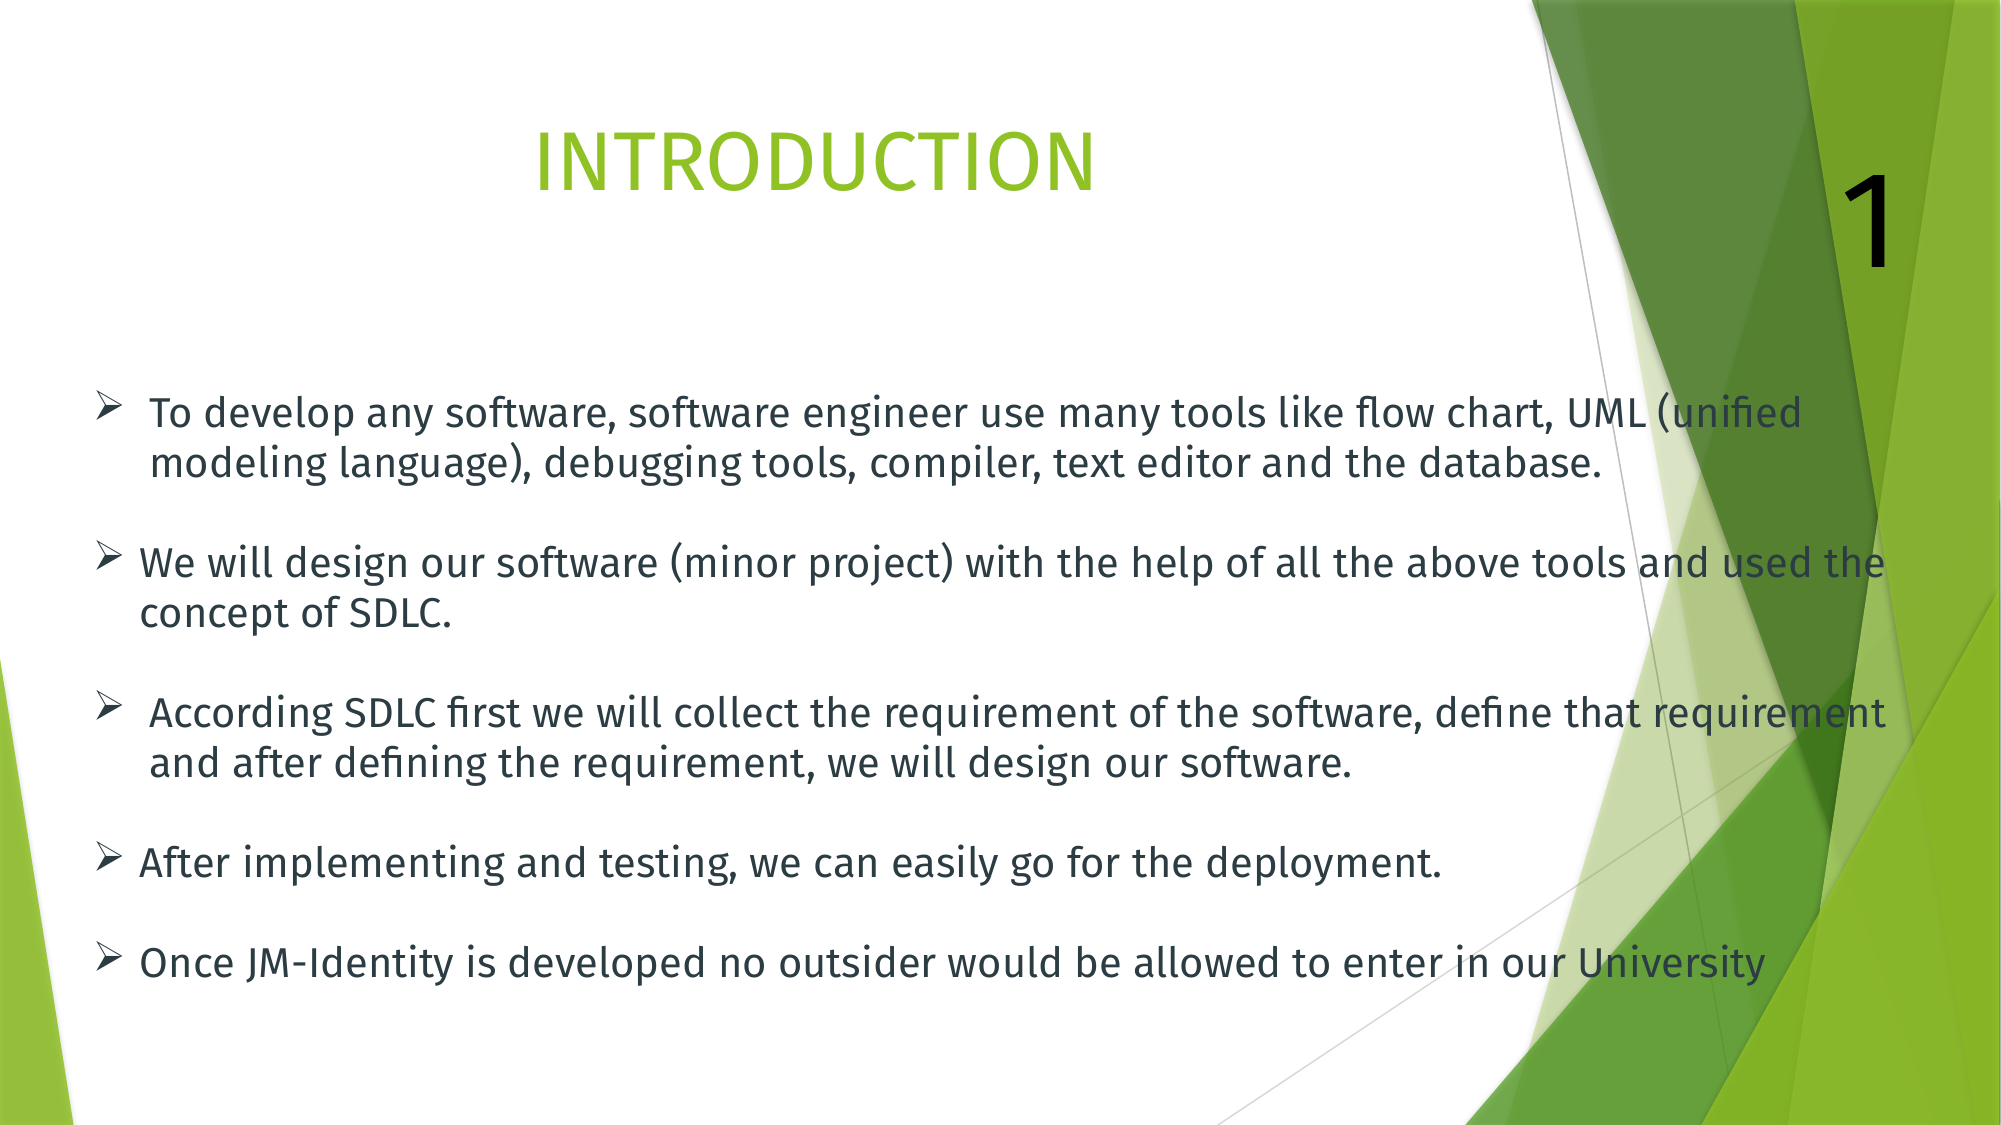

# INTRODUCTION
1
To develop any software, software engineer use many tools like flow chart, UML (unified modeling language), debugging tools, compiler, text editor and the database.

We will design our software (minor project) with the help of all the above tools and used the concept of SDLC.

According SDLC first we will collect the requirement of the software, define that requirement and after defining the requirement, we will design our software.

After implementing and testing, we can easily go for the deployment.

Once JM-Identity is developed no outsider would be allowed to enter in our University